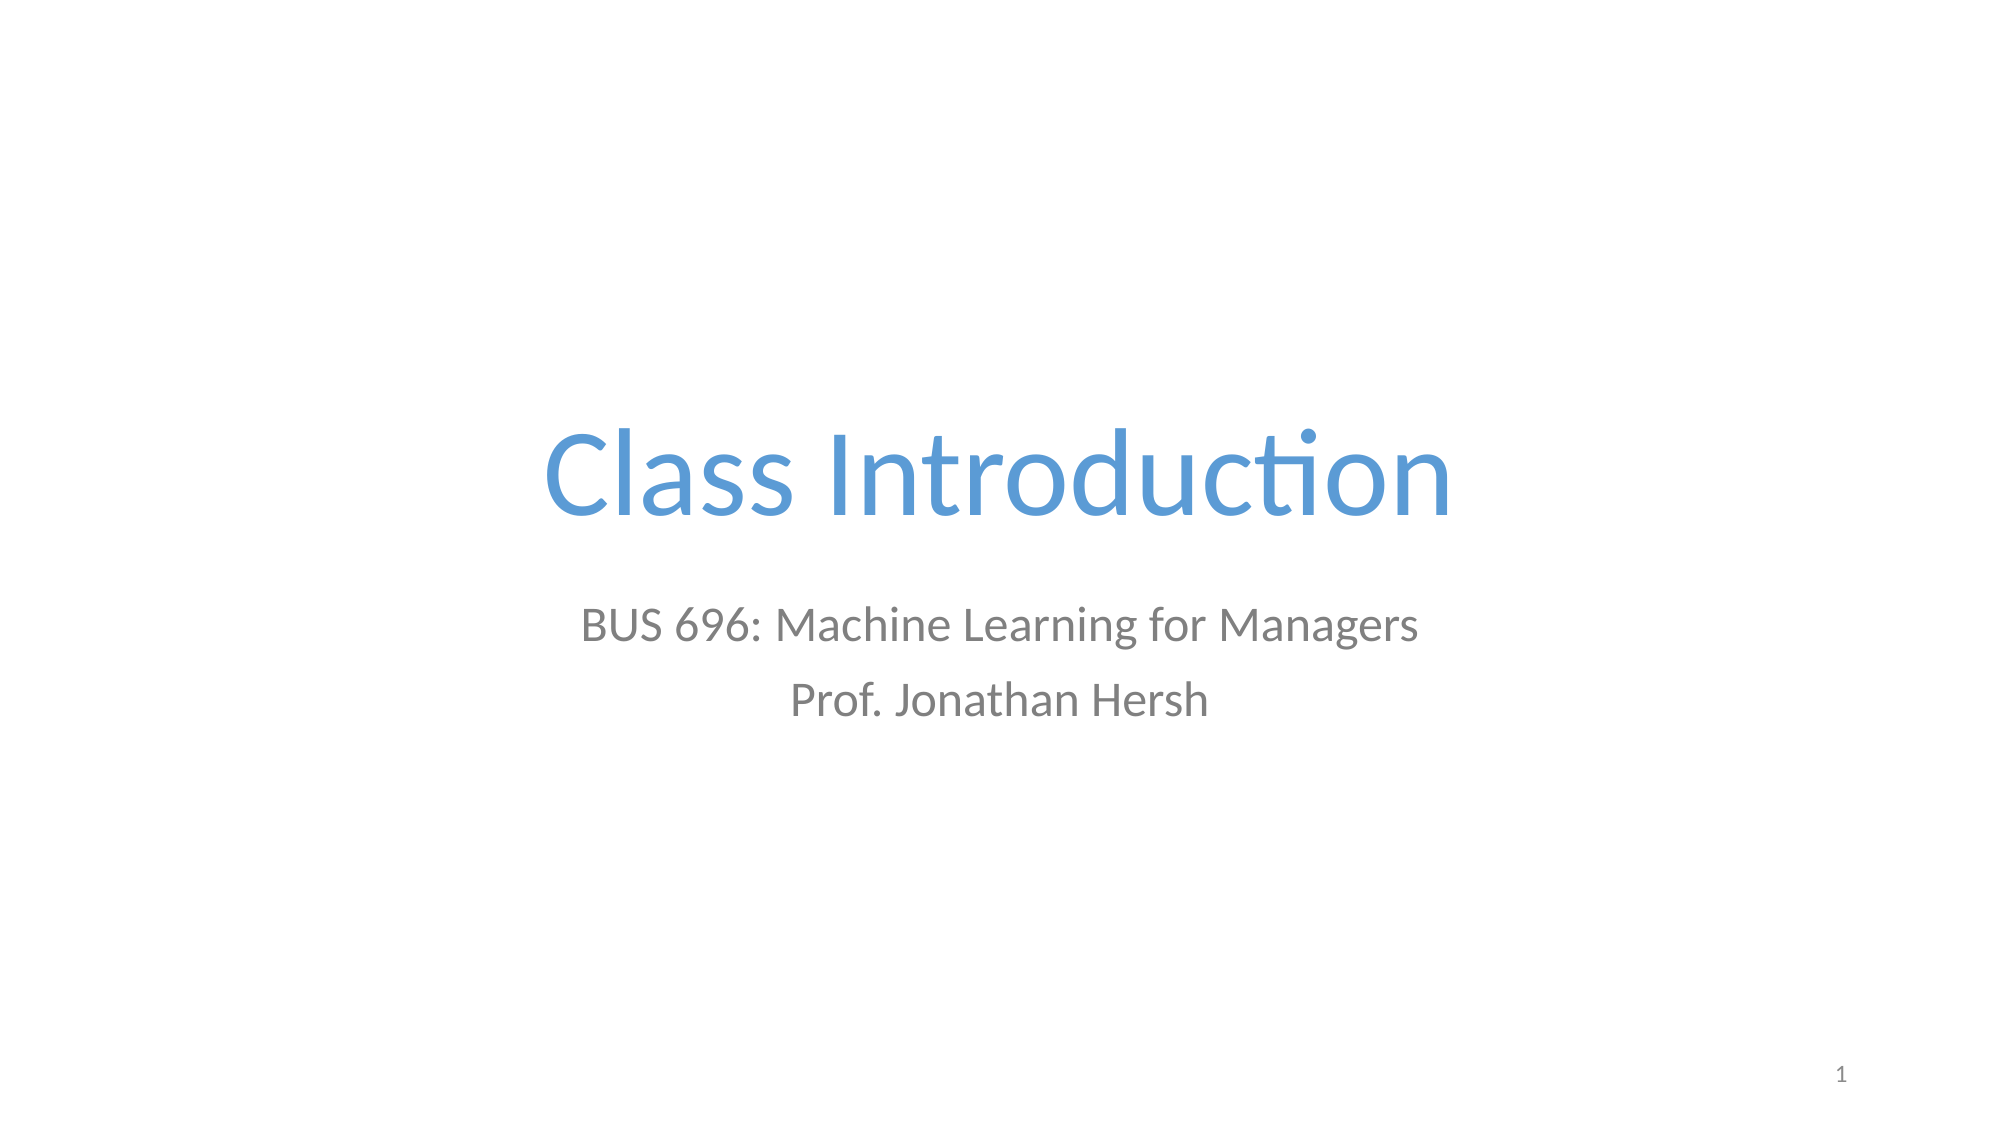

# Class Introduction
BUS 696: Machine Learning for Managers
Prof. Jonathan Hersh
1